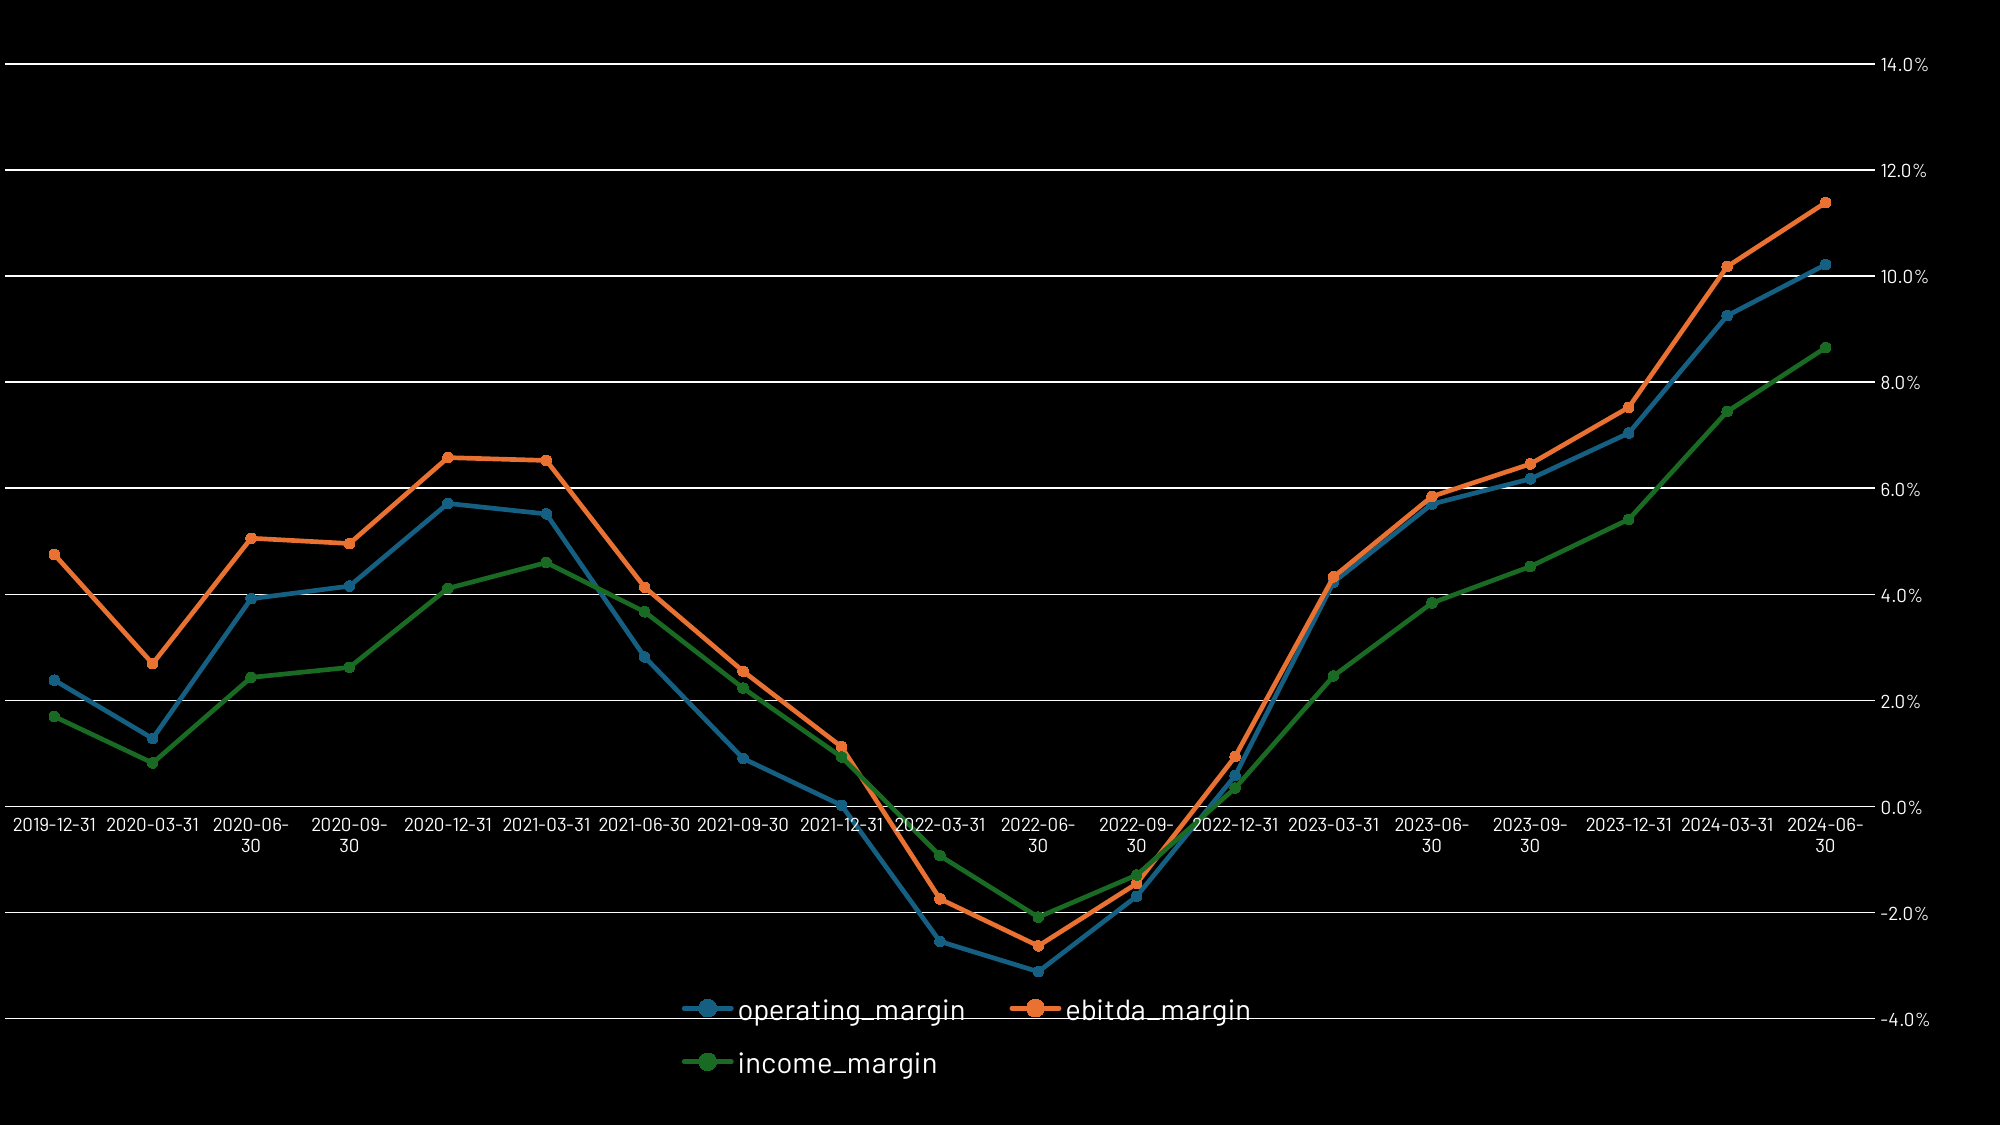

### Chart

| Category | operating_margin | ebitda_margin | income_margin |
|---|---|---|---|
| 2024-06-30 | 0.1021595523322761 | 0.1138544492214115 | 0.08649044739224736 |
| 2024-03-31 | 0.09253156677399403 | 0.1017932751683992 | 0.07445761232083656 |
| 2023-12-31 | 0.07039567134573983 | 0.07525185917478677 | 0.05412087970244736 |
| 2023-09-30 | 0.06176869348105259 | 0.06457422579389405 | 0.04523976786121788 |
| 2023-06-30 | 0.05700483994543382 | 0.05844374264197485 | 0.03835750191542242 |
| 2023-03-31 | 0.0422705254251545 | 0.04327001578403091 | 0.02458399924790824 |
| 2022-12-31 | 0.005797309100728246 | 0.009382052038013153 | 0.003446974184891176 |
| 2022-09-30 | -0.01694699170407875 | -0.01453986929294953 | -0.01294018012439329 |
| 2022-06-30 | -0.03116277683783238 | -0.02630559519513156 | -0.02088223900512206 |
| 2022-03-31 | -0.02546900102691814 | -0.01743971775852754 | -0.009299513018960415 |
| 2021-12-31 | 0.0001992665458293895 | 0.01123556754561096 | 0.009304214870649188 |
| 2021-09-30 | 0.00903406313731439 | 0.02547993460416983 | 0.02229441607254218 |
| 2021-06-30 | 0.02815480273493683 | 0.04131170756533092 | 0.03668267209523599 |
| 2021-03-31 | 0.05515233671859374 | 0.0652370052667837 | 0.04598324407209049 |
| 2020-12-31 | 0.05712764019117297 | 0.06577060178372039 | 0.04111246595373913 |
| 2020-09-30 | 0.04152818976378734 | 0.04957390450302086 | 0.02621553785255806 |
| 2020-06-30 | 0.03915624674520209 | 0.0505747630507118 | 0.0243225909013666 |
| 2020-03-31 | 0.01280838273249789 | 0.02689760373824557 | 0.008187066751626794 |
| 2019-12-31 | 0.02380394079569113 | 0.04752261374375591 | 0.01694698471573831 |